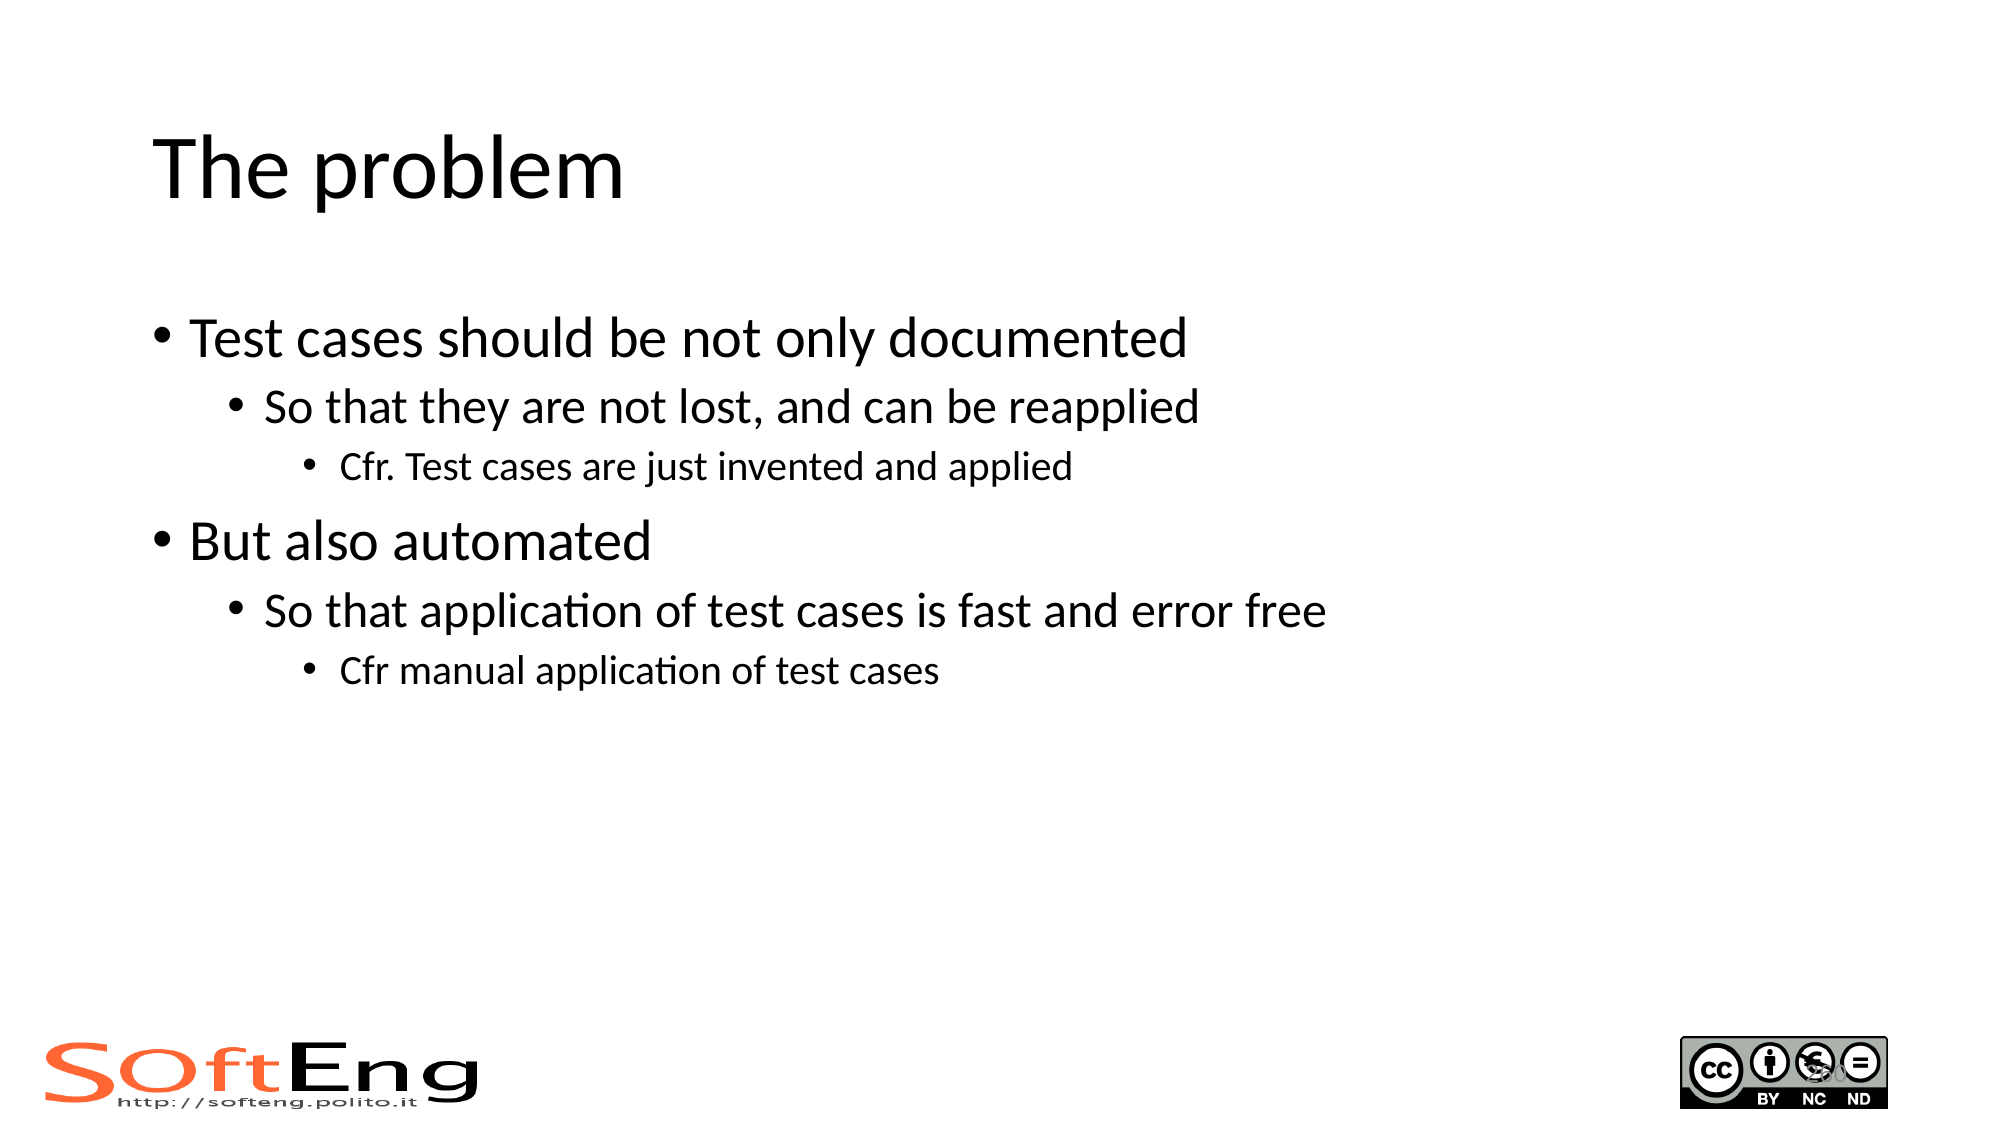

# The problem
Test cases should be not only documented
So that they are not lost, and can be reapplied
Cfr. Test cases are just invented and applied
But also automated
So that application of test cases is fast and error free
Cfr manual application of test cases
260